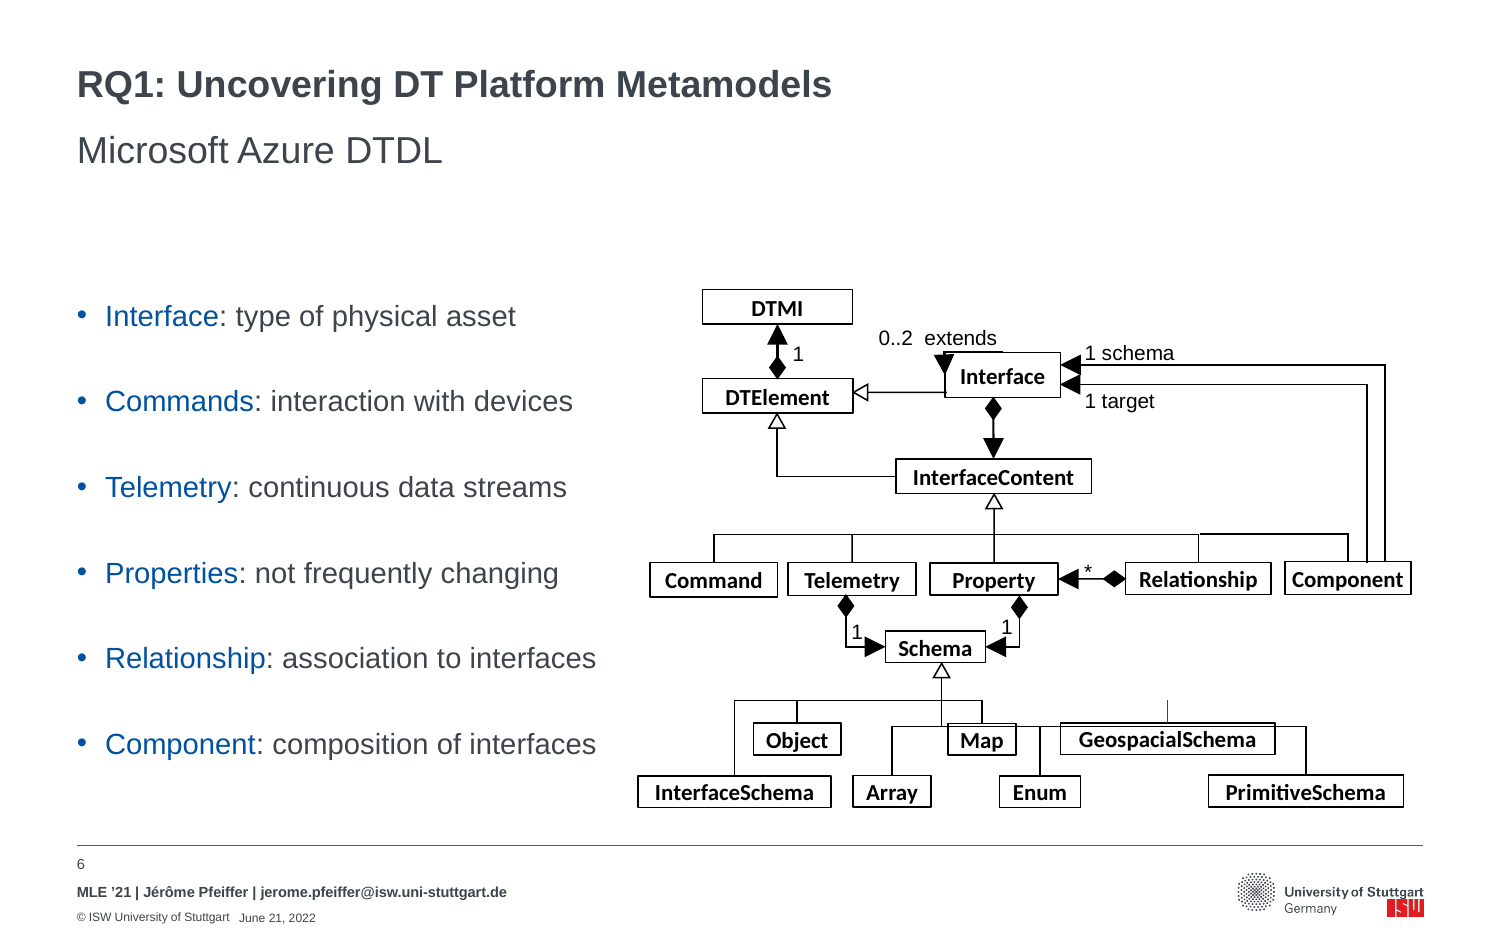

# RQ1: Uncovering DT Platform Metamodels
Microsoft Azure DTDL
Interface: type of physical asset
Commands: interaction with devices
Telemetry: continuous data streams
Properties: not frequently changing
Relationship: association to interfaces
Component: composition of interfaces
DTMI
0..2  extends
1 schema
1
Interface

DTElement
1 target

InterfaceContent

*
Component
Command
Relationship
Telemetry
Property

1
1
Schema

GeospacialSchema
Object
Map
PrimitiveSchema
Array
InterfaceSchema
Enum
6
MLE ’21 | Jérôme Pfeiffer | jerome.pfeiffer@isw.uni-stuttgart.de
June 21, 2022